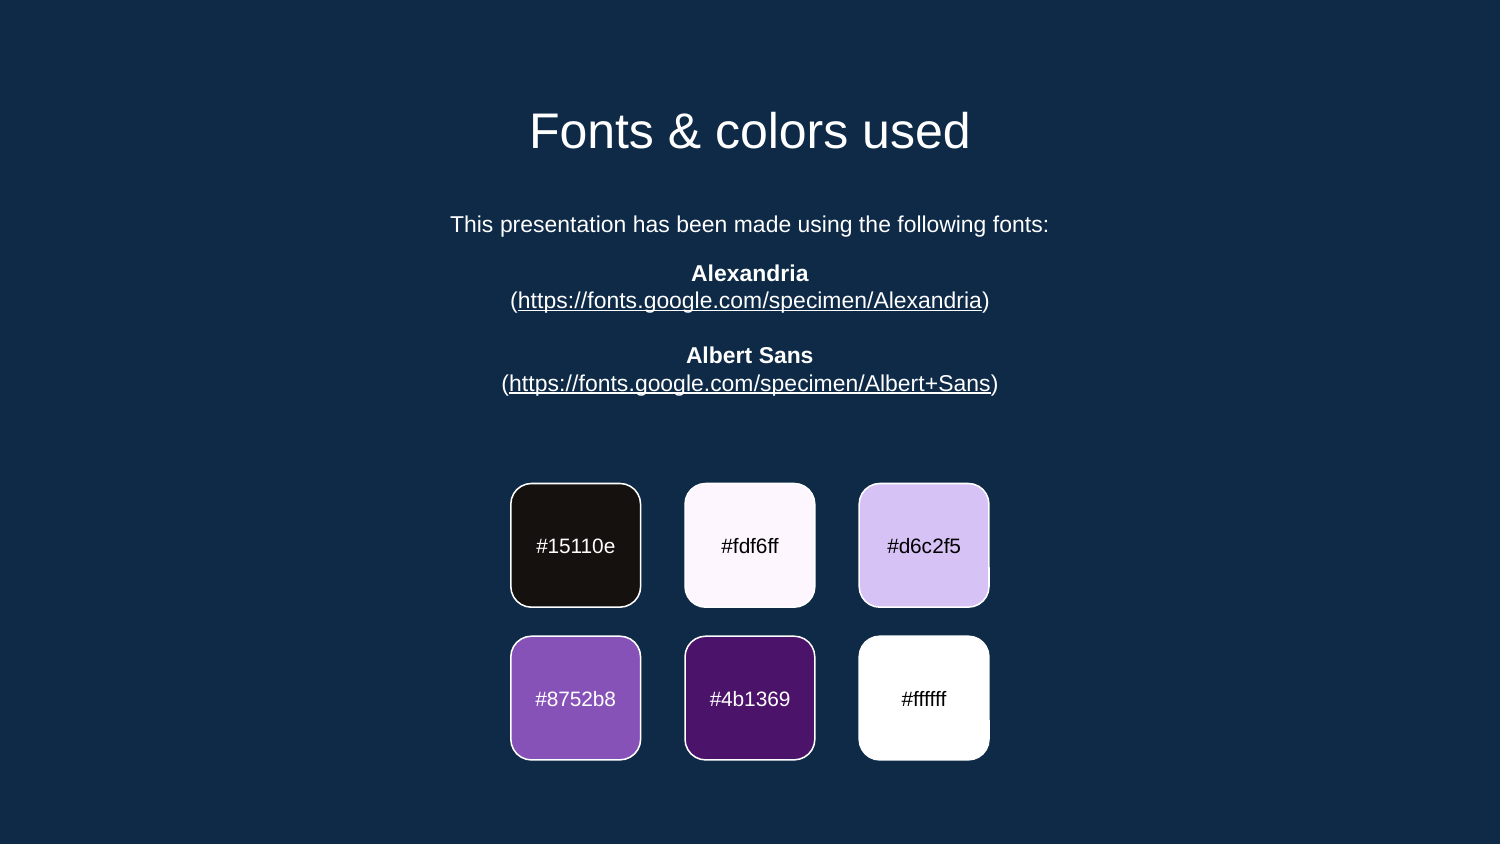

# Fonts & colors used
This presentation has been made using the following fonts:
Alexandria
(https://fonts.google.com/specimen/Alexandria)

Albert Sans
(https://fonts.google.com/specimen/Albert+Sans)

#15110e
#fdf6ff
#d6c2f5

#8752b8
#4b1369
#ffffff